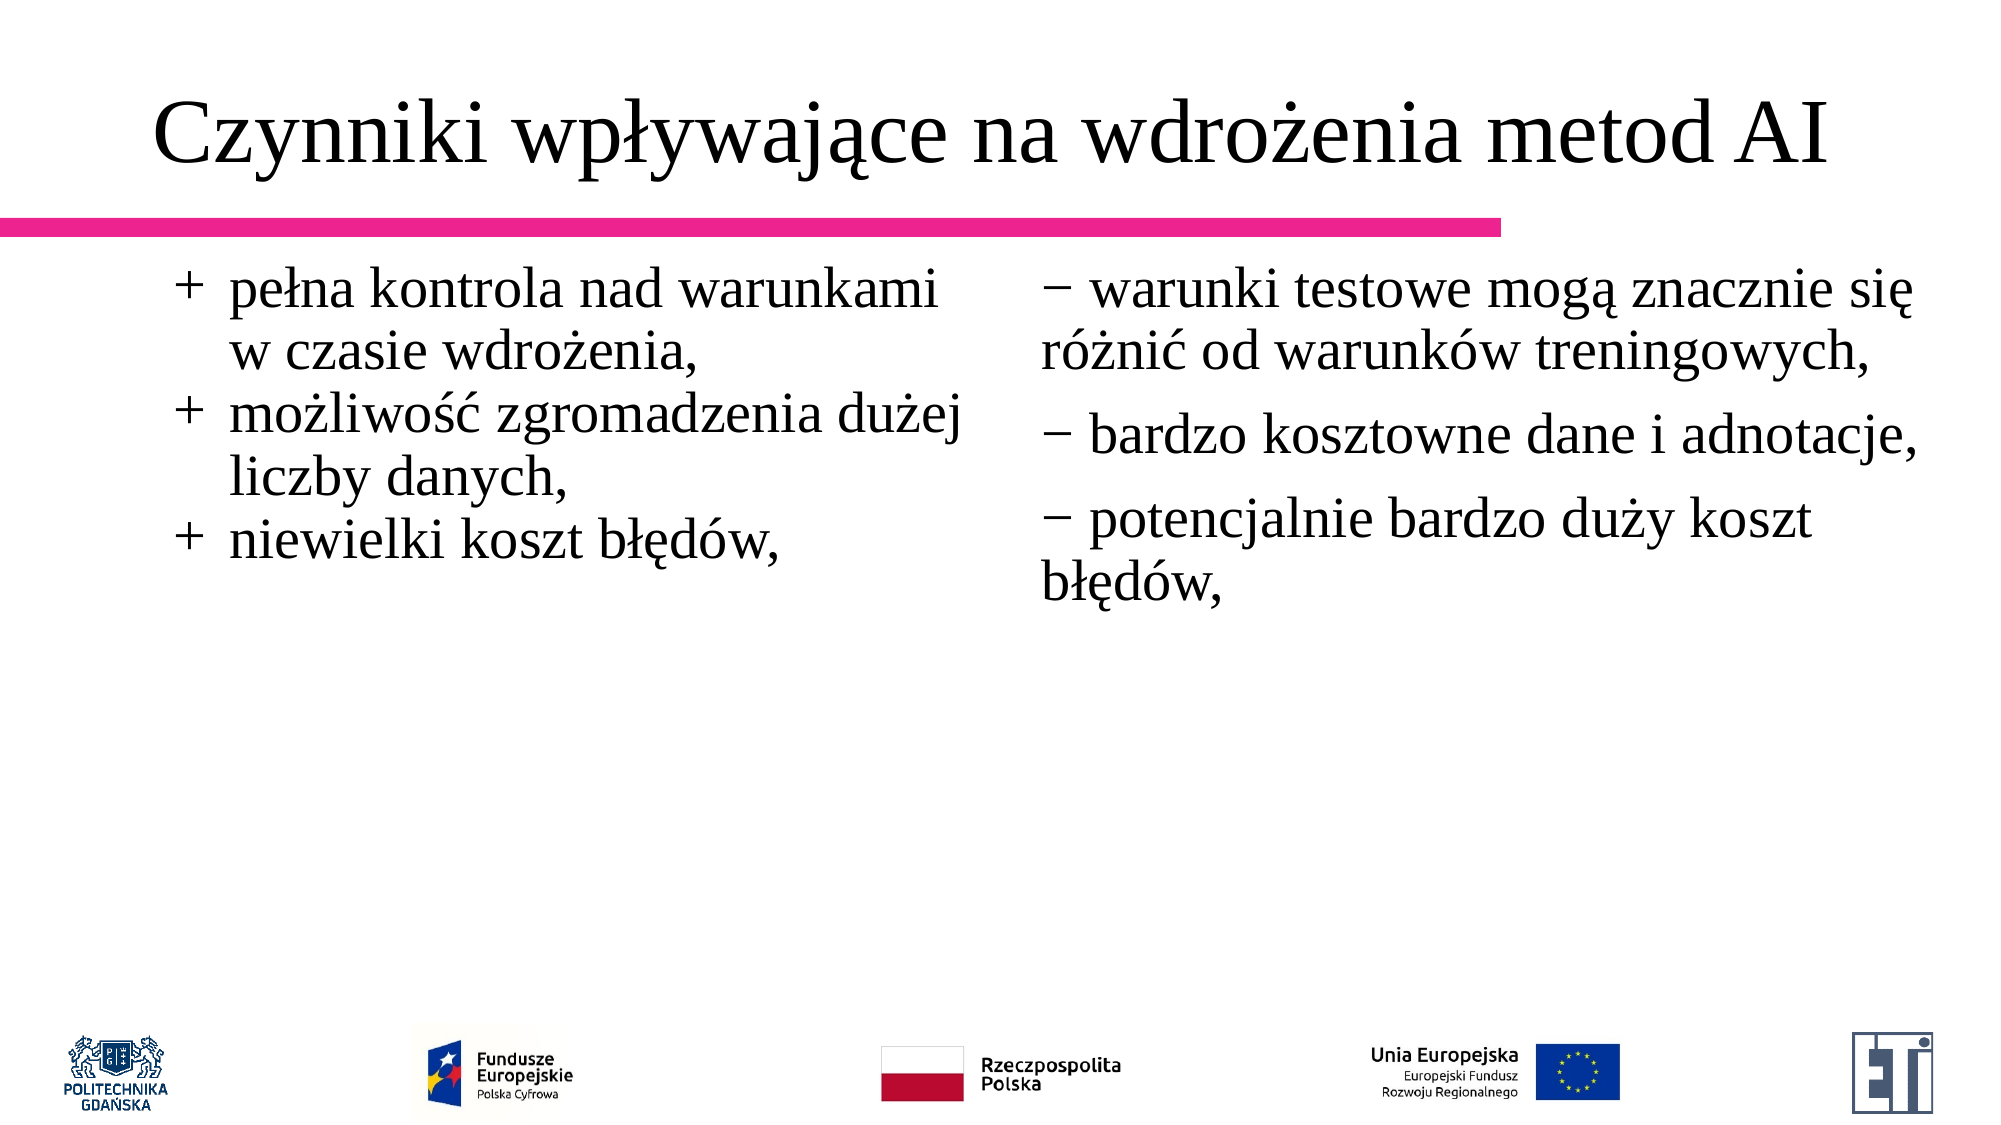

# Czynniki wpływające na wdrożenia metod AI
pełna kontrola nad warunkami w czasie wdrożenia,
możliwość zgromadzenia dużej liczby danych,
niewielki koszt błędów,
− warunki testowe mogą znacznie się różnić od warunków treningowych,
− bardzo kosztowne dane i adnotacje,
− potencjalnie bardzo duży koszt błędów,